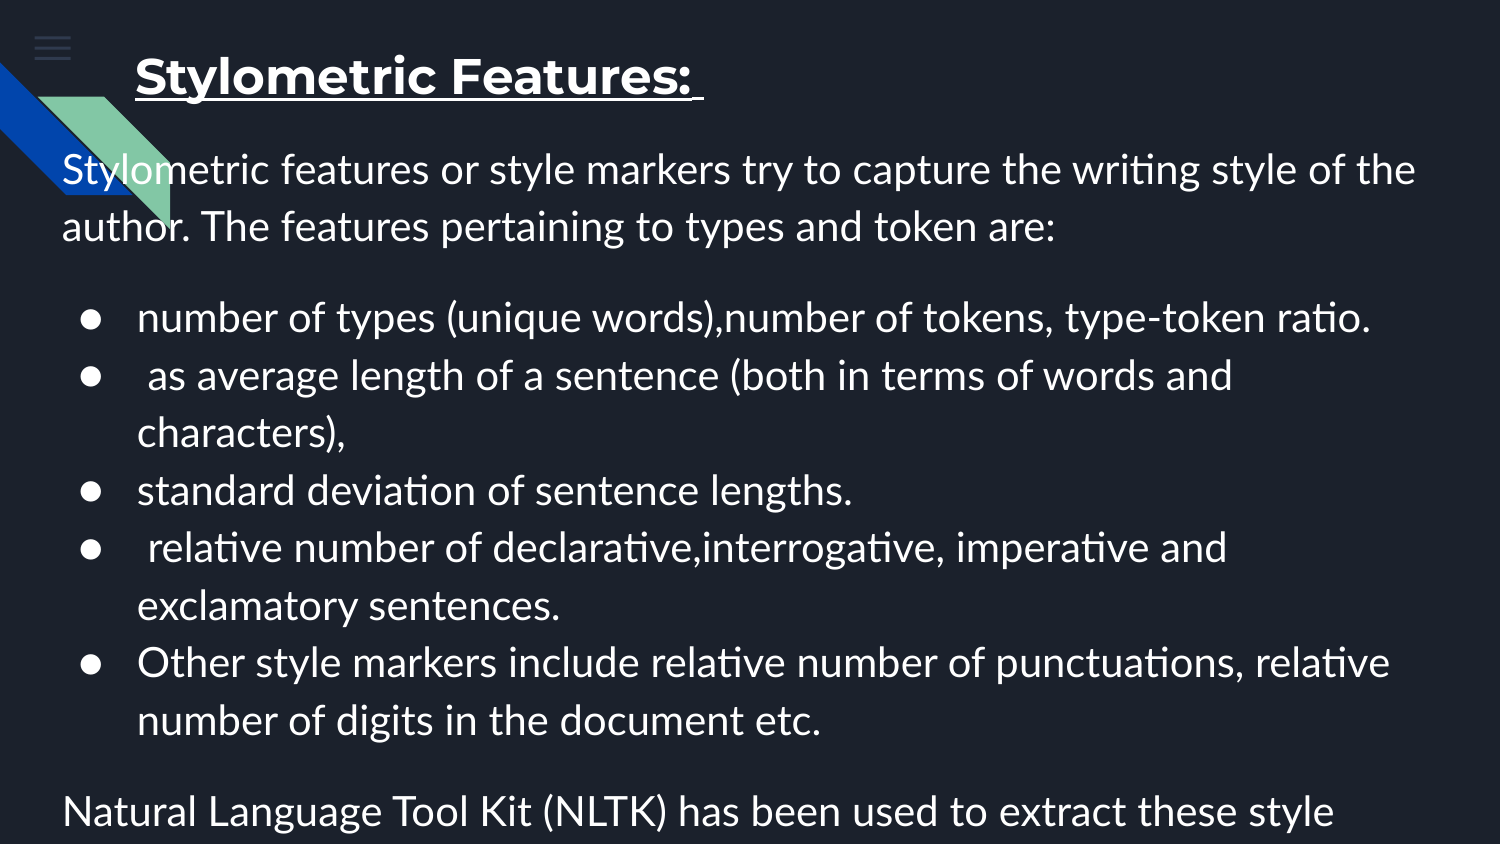

# Stylometric Features:
Stylometric features or style markers try to capture the writing style of the author. The features pertaining to types and token are:
number of types (unique words),number of tokens, type-token ratio.
 as average length of a sentence (both in terms of words and characters),
standard deviation of sentence lengths.
 relative number of declarative,interrogative, imperative and exclamatory sentences.
Other style markers include relative number of punctuations, relative number of digits in the document etc.
Natural Language Tool Kit (NLTK) has been used to extract these style markers from the text.